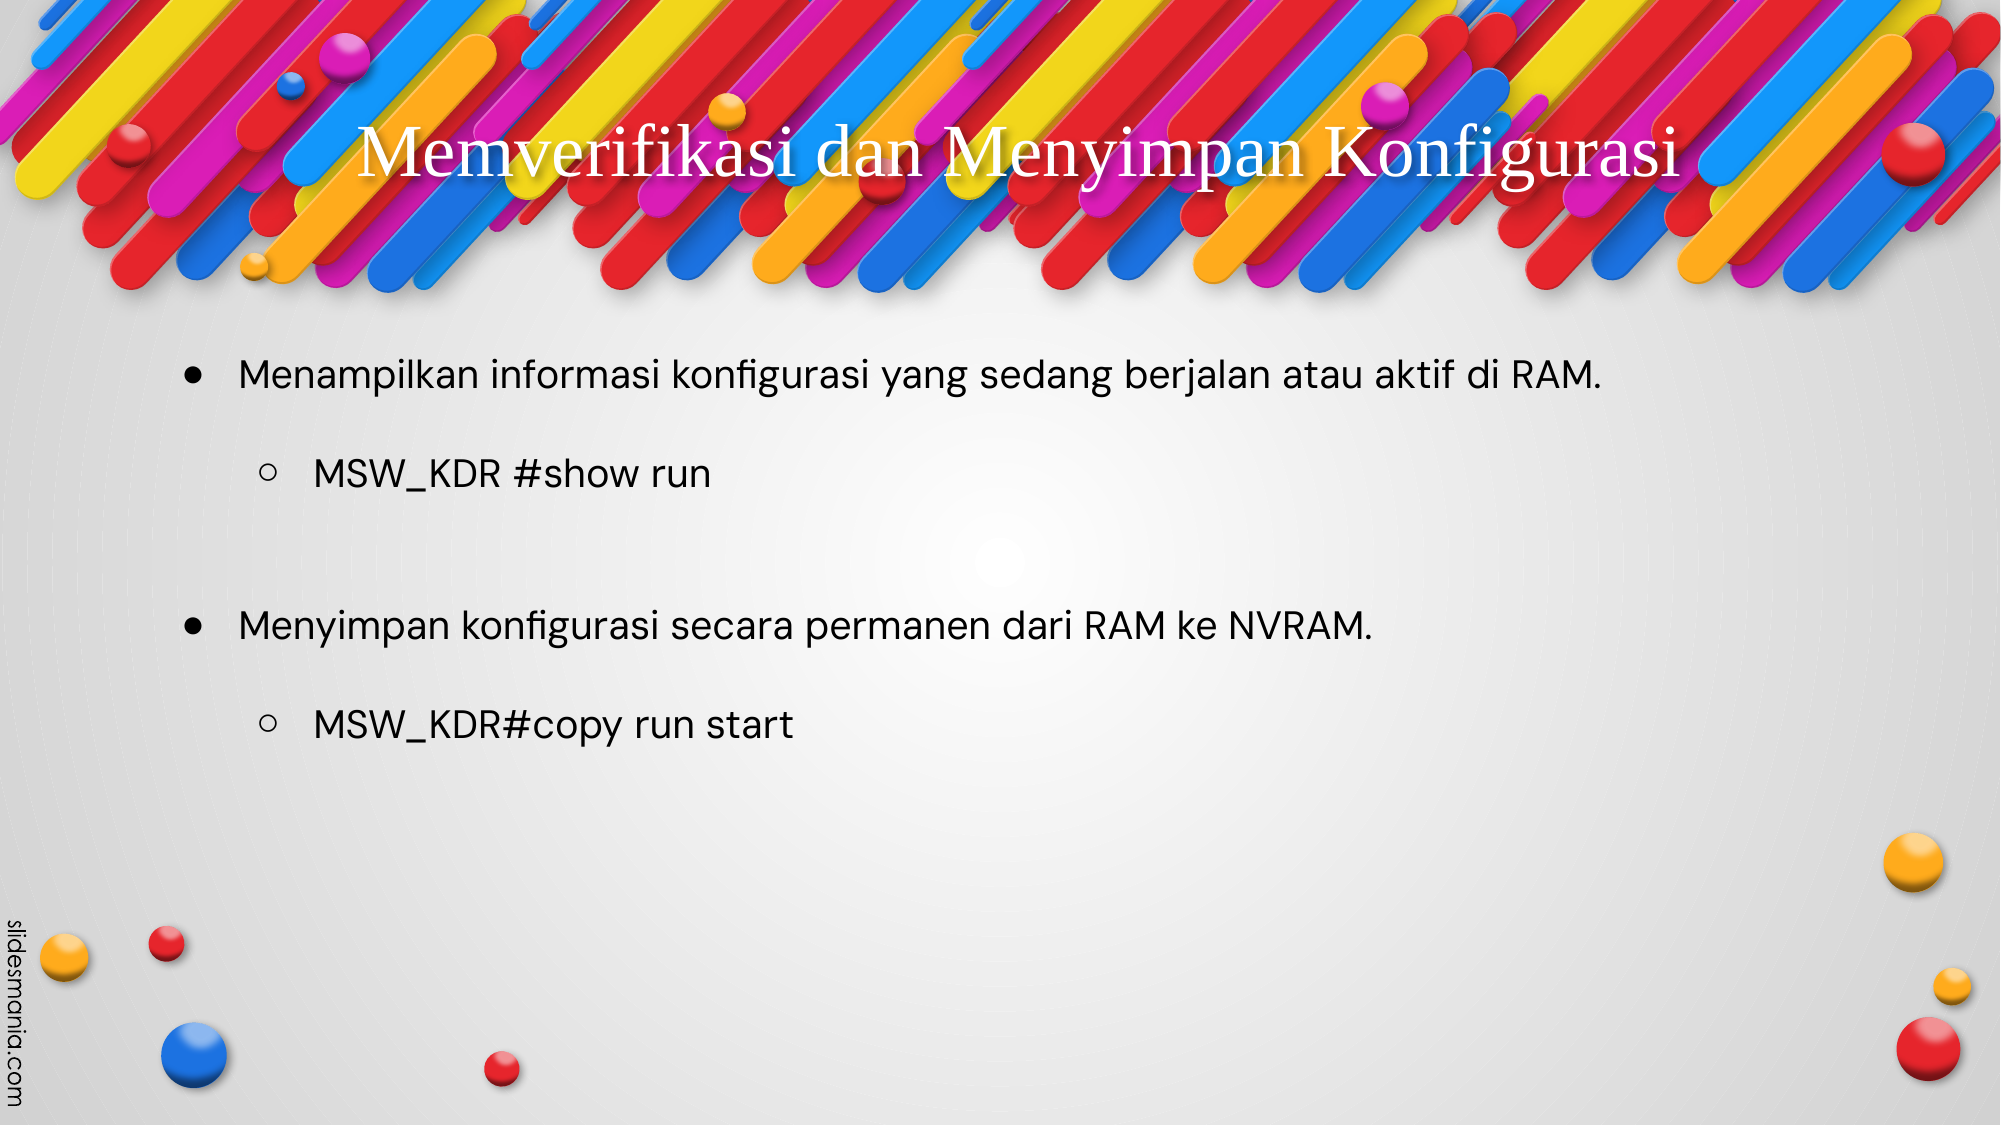

# Memverifikasi dan Menyimpan Konfigurasi
Menampilkan informasi konfigurasi yang sedang berjalan atau aktif di RAM.
MSW_KDR #show run

Menyimpan konfigurasi secara permanen dari RAM ke NVRAM.
MSW_KDR#copy run start